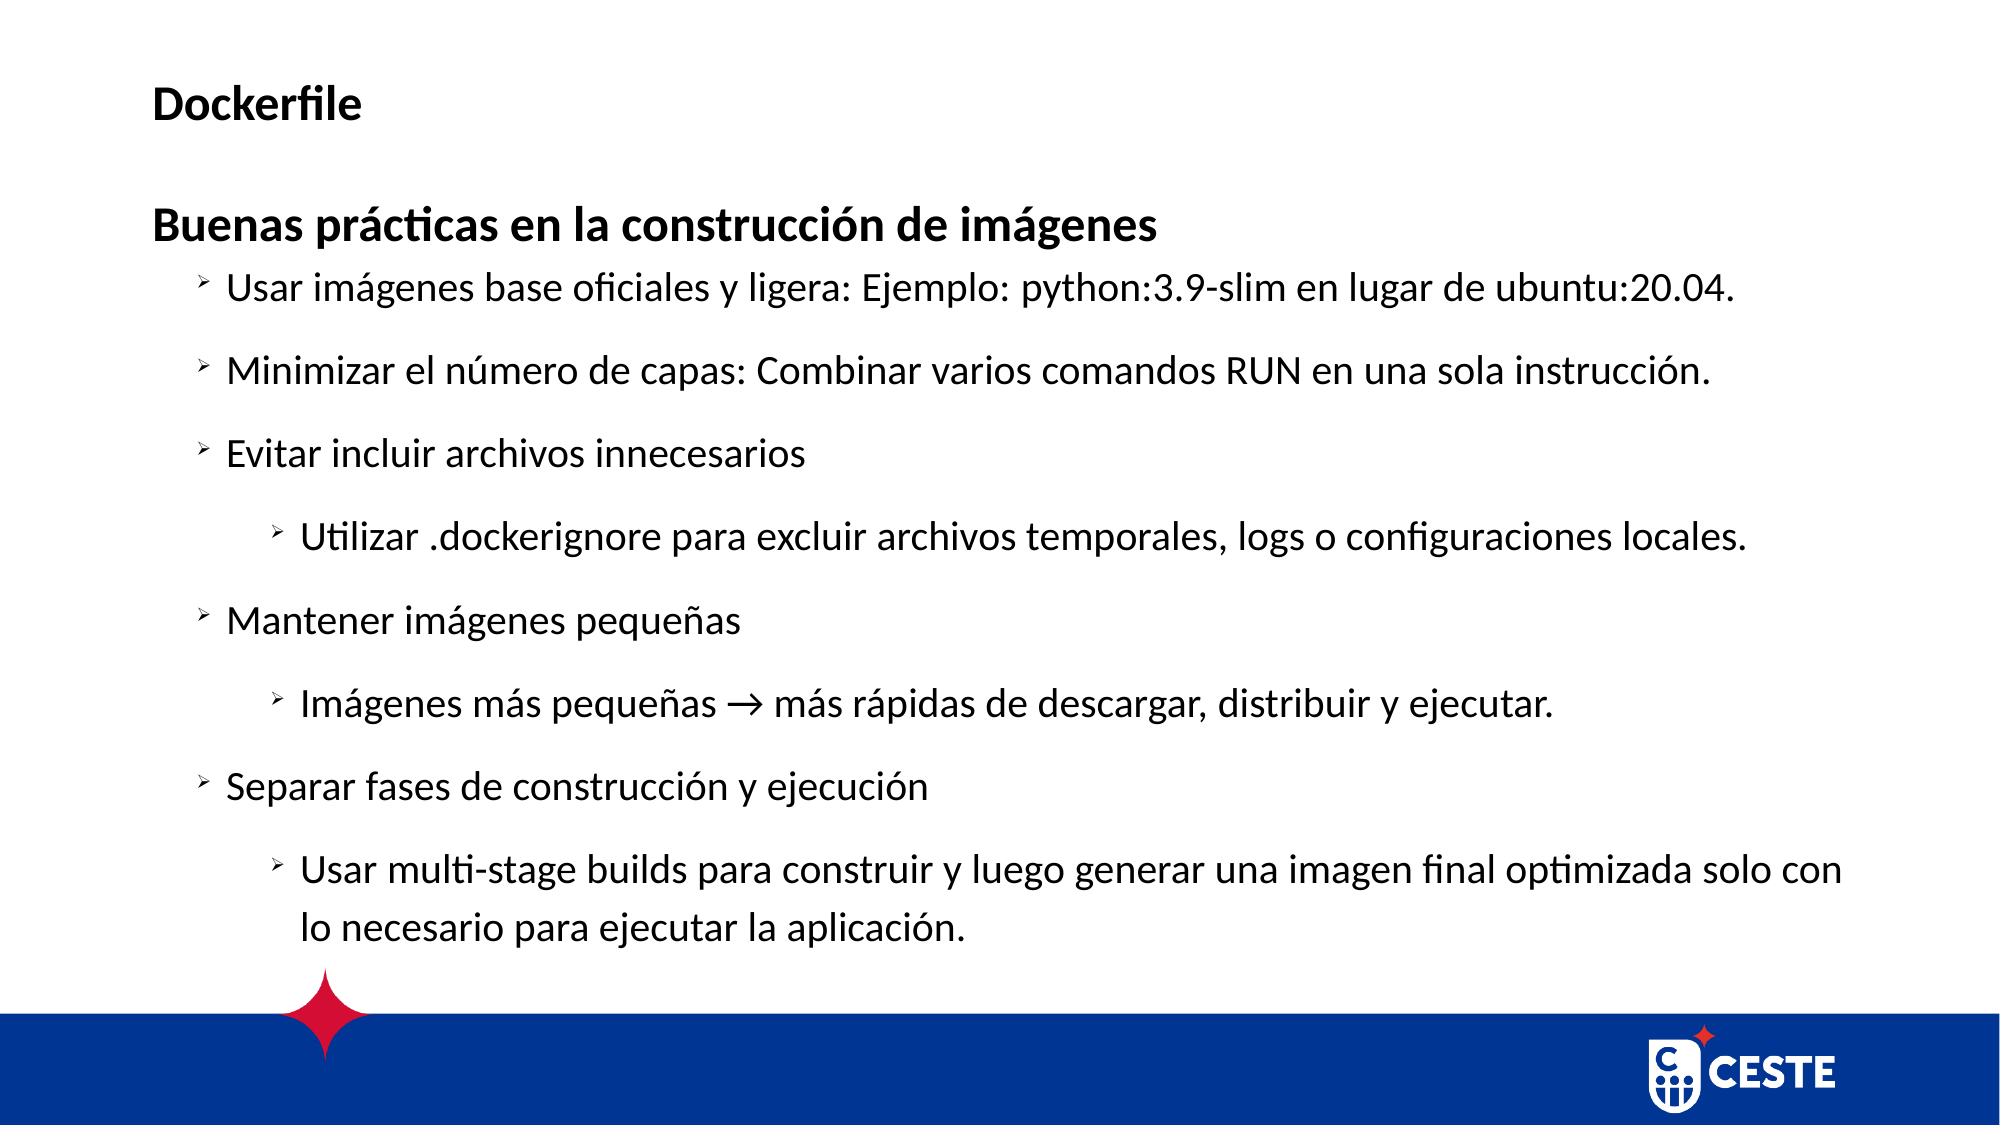

# Dockerfile
Buenas prácticas en la construcción de imágenes
Usar imágenes base oficiales y ligera: Ejemplo: python:3.9-slim en lugar de ubuntu:20.04.
Minimizar el número de capas: Combinar varios comandos RUN en una sola instrucción.
Evitar incluir archivos innecesarios
Utilizar .dockerignore para excluir archivos temporales, logs o configuraciones locales.
Mantener imágenes pequeñas
Imágenes más pequeñas → más rápidas de descargar, distribuir y ejecutar.
Separar fases de construcción y ejecución
Usar multi-stage builds para construir y luego generar una imagen final optimizada solo con lo necesario para ejecutar la aplicación.